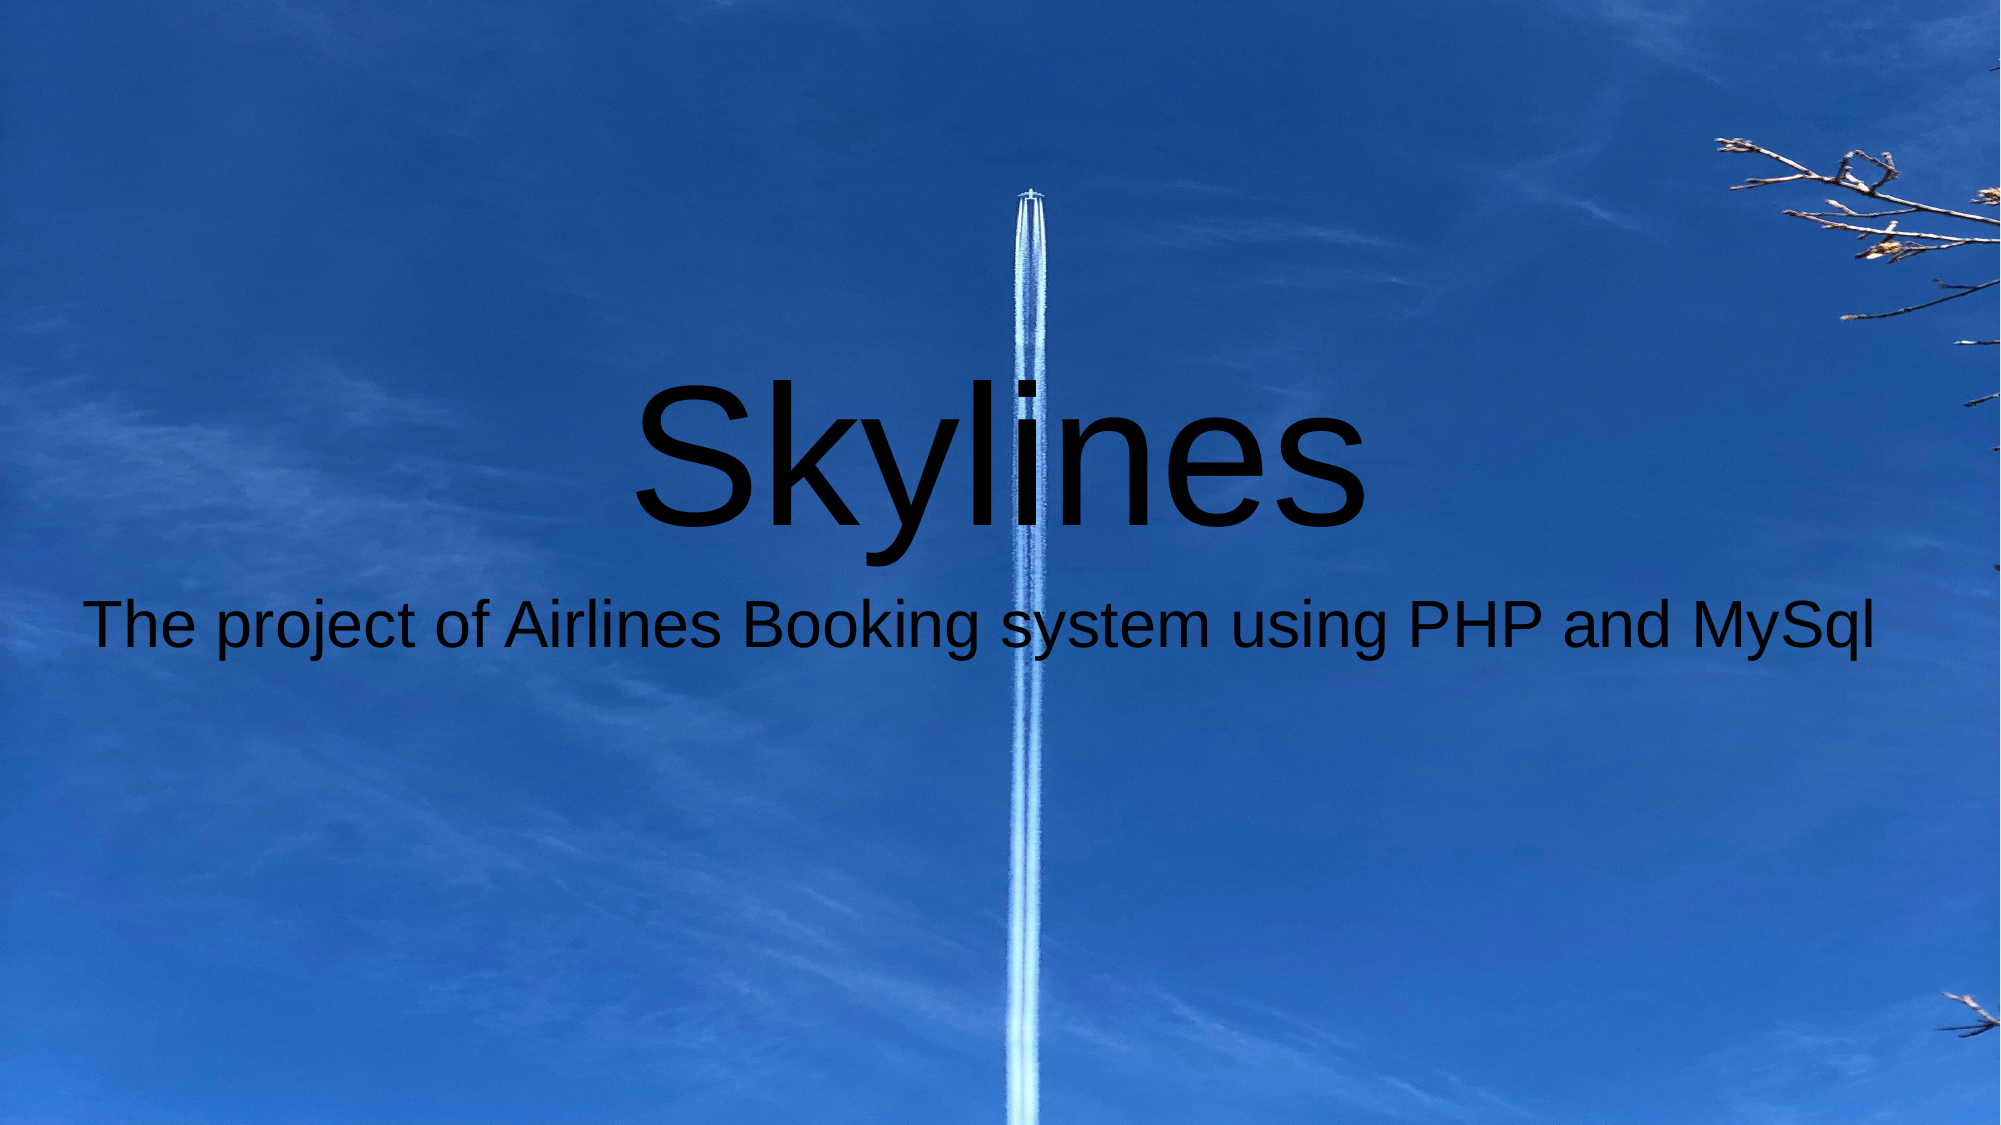

# Skylines
The project of Airlines Booking system using PHP and MySql